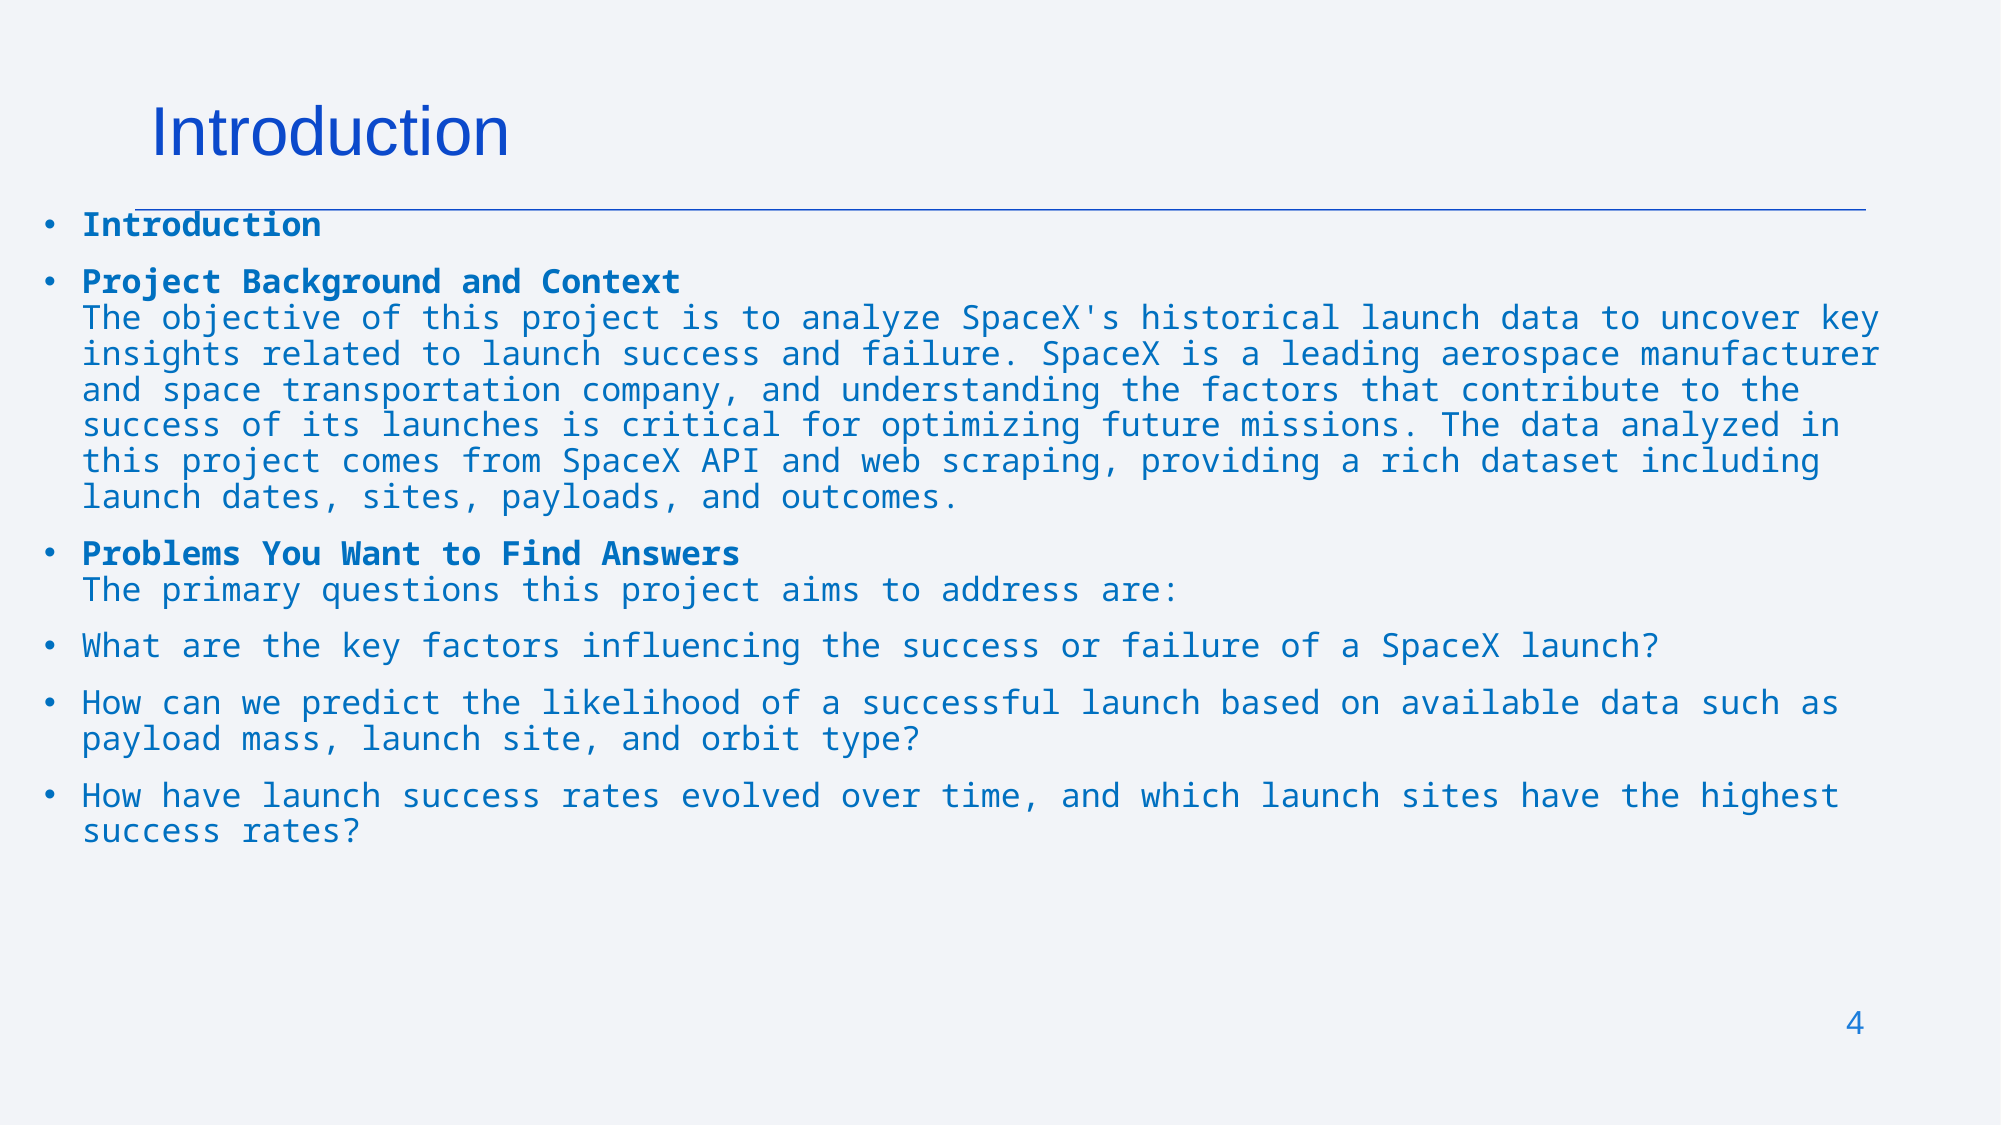

Introduction
Introduction
Project Background and Context
The objective of this project is to analyze SpaceX's historical launch data to uncover key insights related to launch success and failure. SpaceX is a leading aerospace manufacturer and space transportation company, and understanding the factors that contribute to the success of its launches is critical for optimizing future missions. The data analyzed in this project comes from SpaceX API and web scraping, providing a rich dataset including launch dates, sites, payloads, and outcomes.
Problems You Want to Find Answers
The primary questions this project aims to address are:
What are the key factors influencing the success or failure of a SpaceX launch?
How can we predict the likelihood of a successful launch based on available data such as payload mass, launch site, and orbit type?
How have launch success rates evolved over time, and which launch sites have the highest success rates?
4